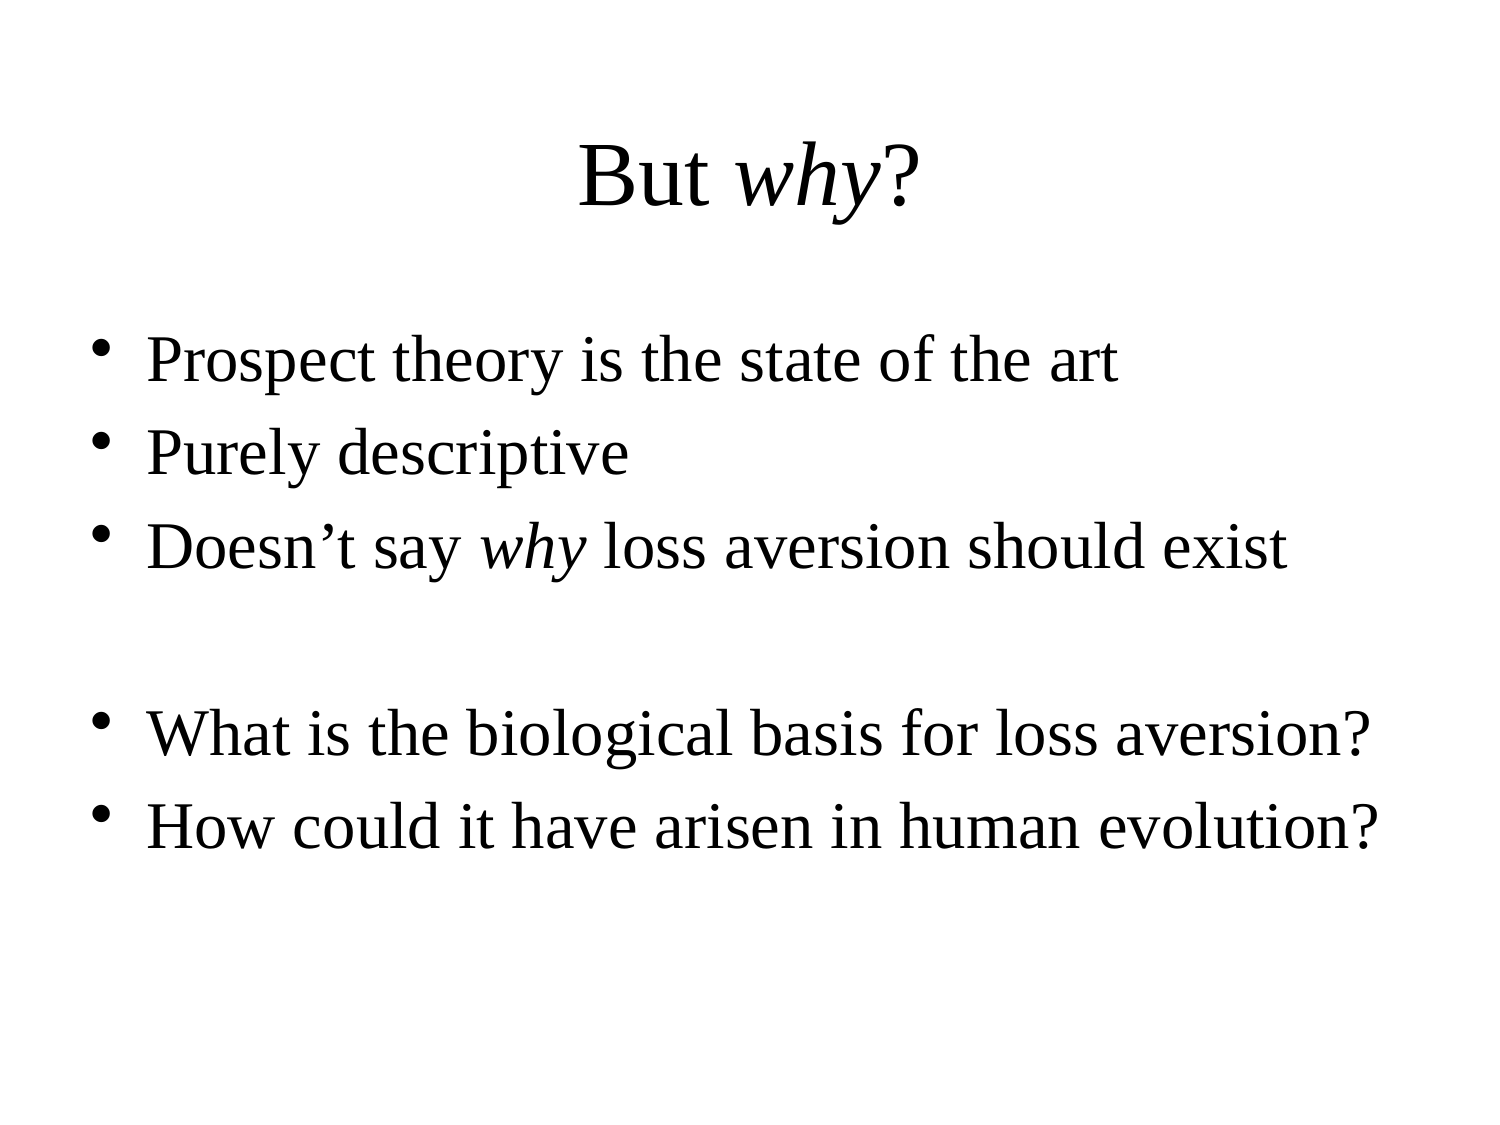

# But why?
Prospect theory is the state of the art
Purely descriptive
Doesn’t say why loss aversion should exist

What is the biological basis for loss aversion?
How could it have arisen in human evolution?